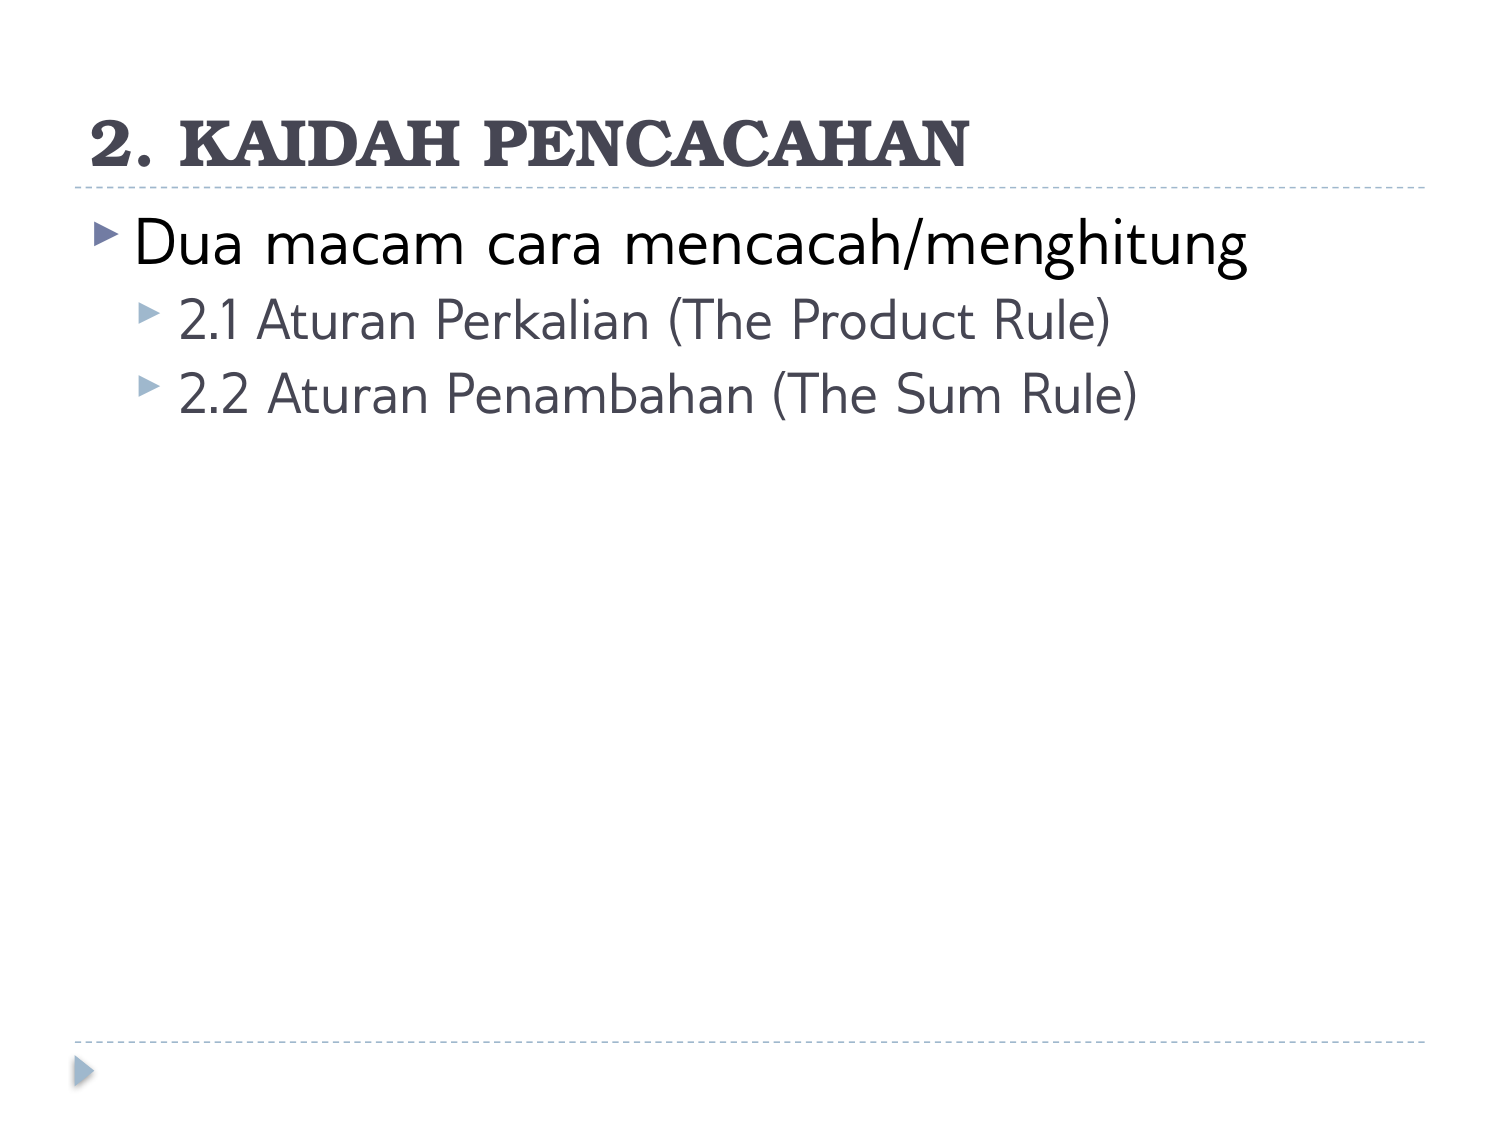

# 2. KAIDAH PENCACAHAN
Dua macam cara mencacah/menghitung
2.1 Aturan Perkalian (The Product Rule)
2.2 Aturan Penambahan (The Sum Rule)